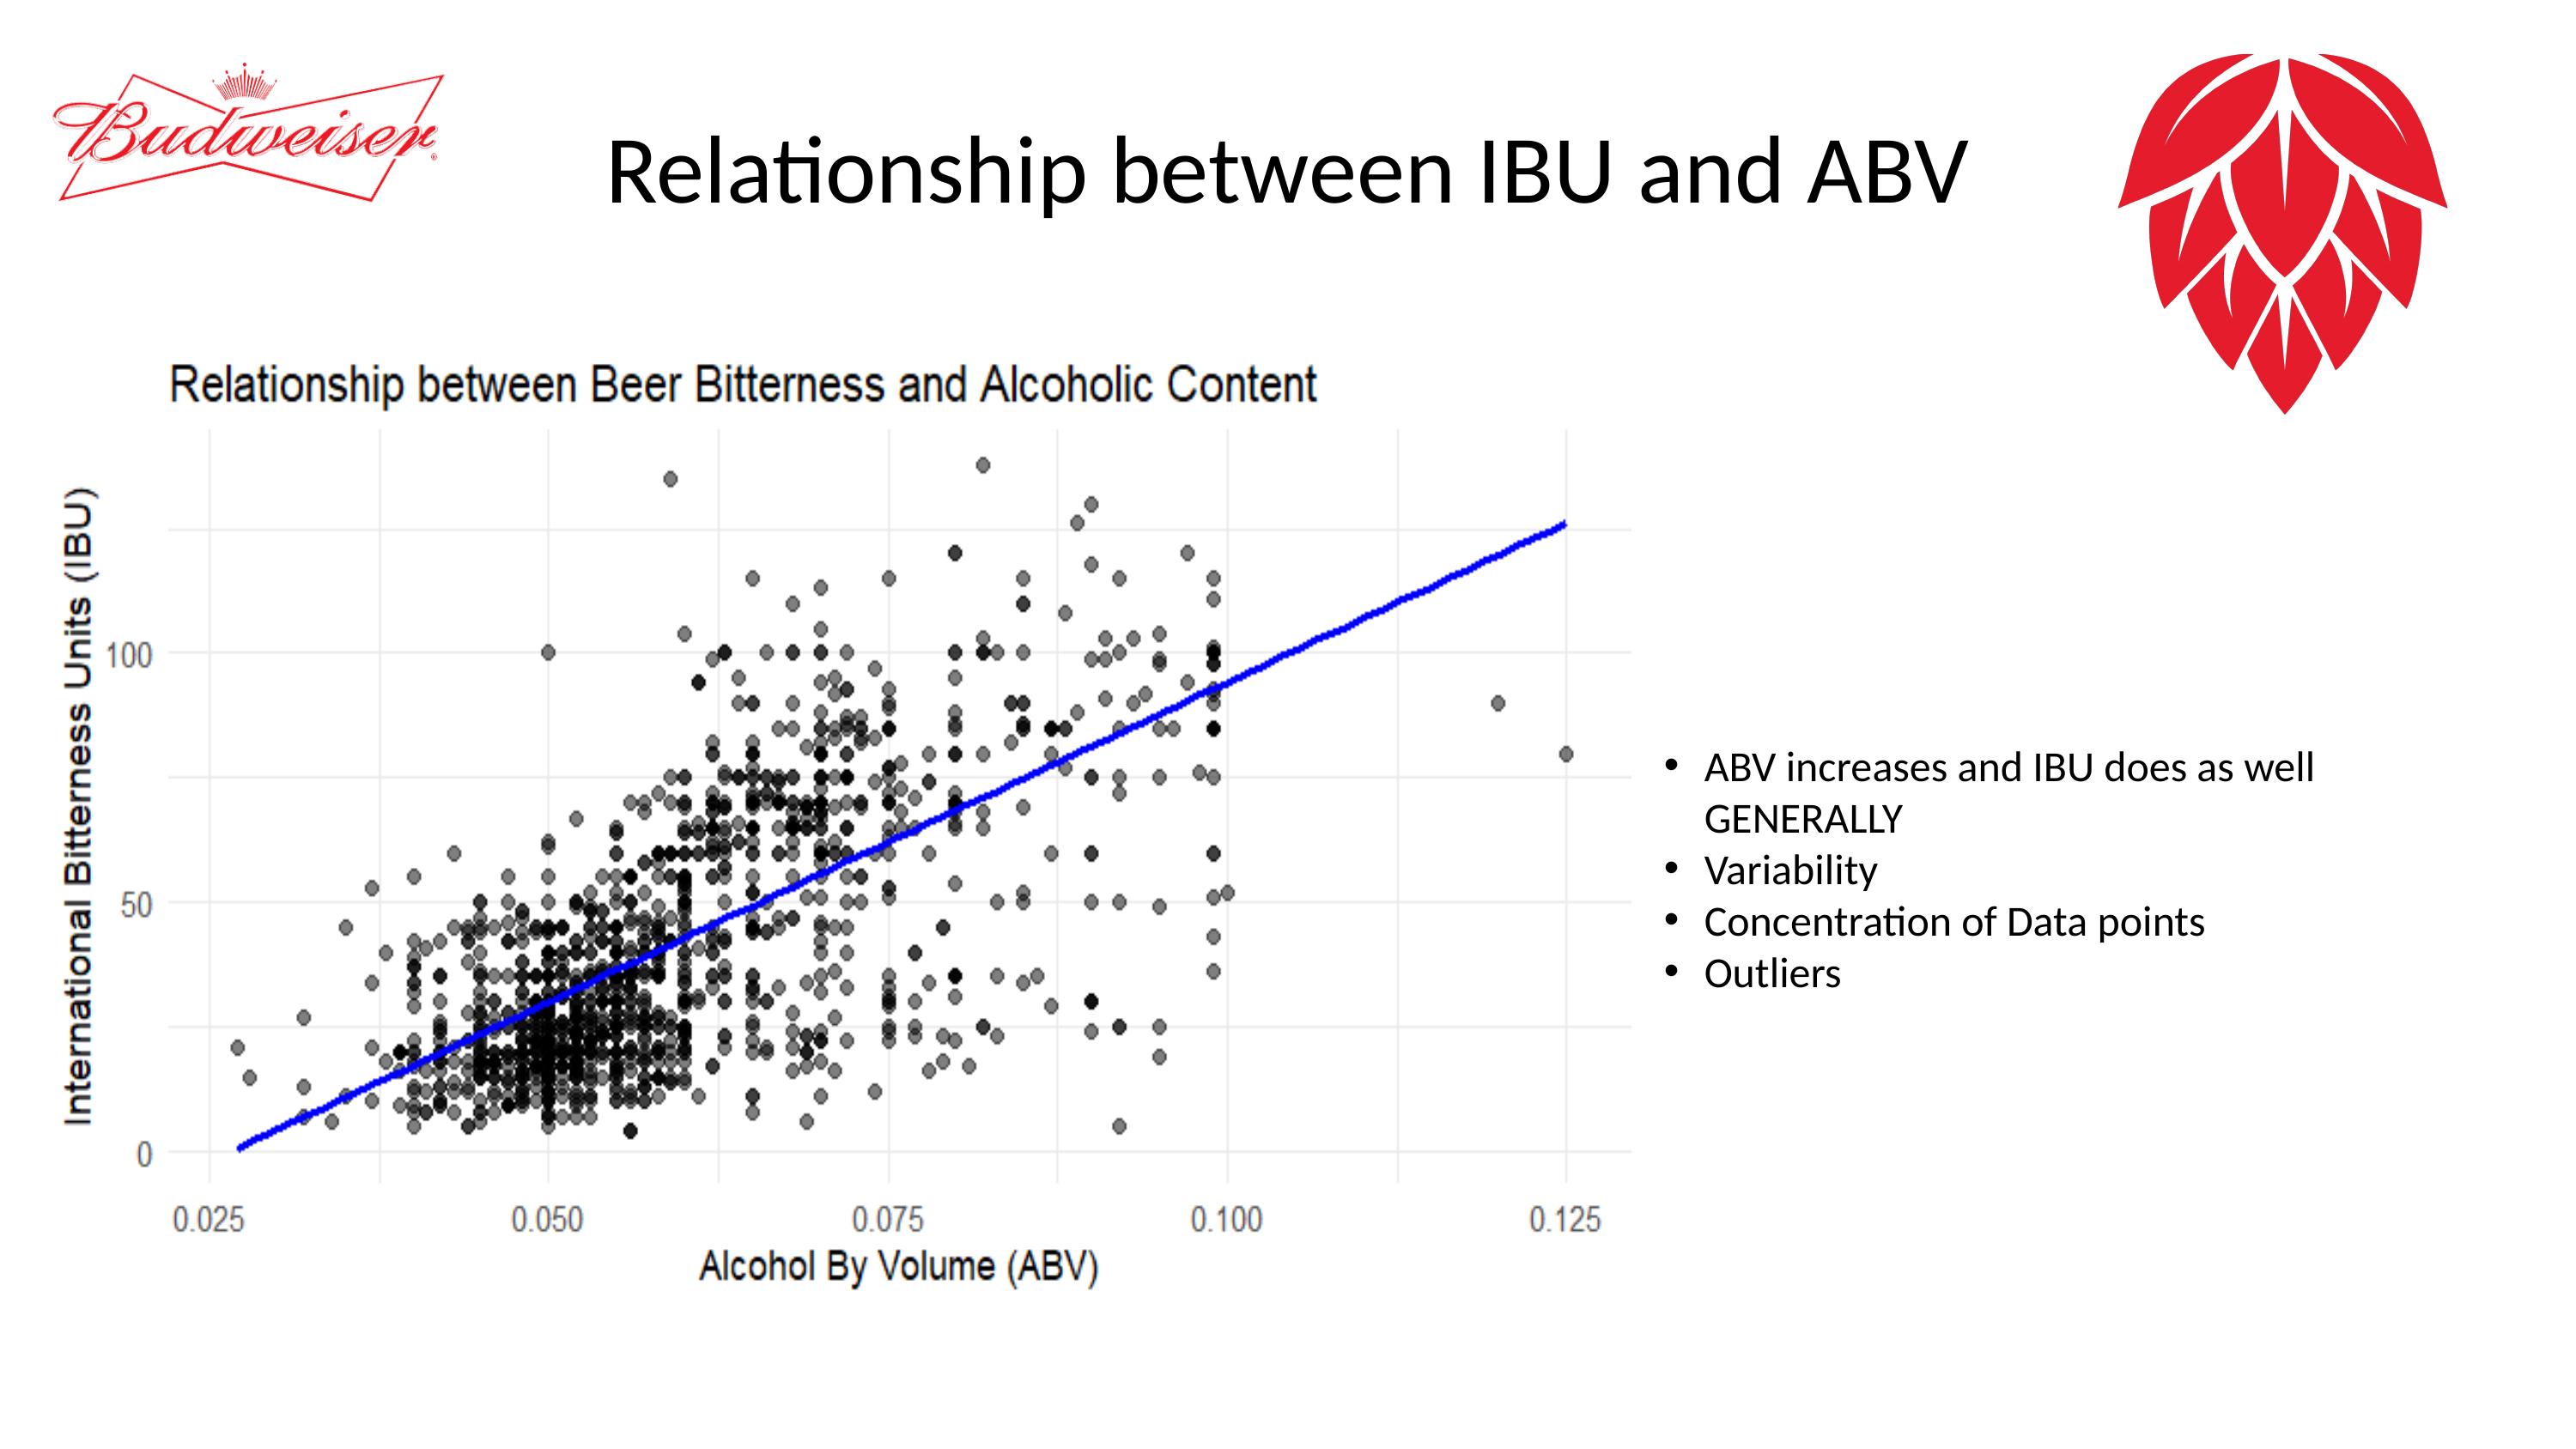

Relationship between IBU and ABV

ABV increases and IBU does as well GENERALLY
Variability
Concentration of Data points
Outliers